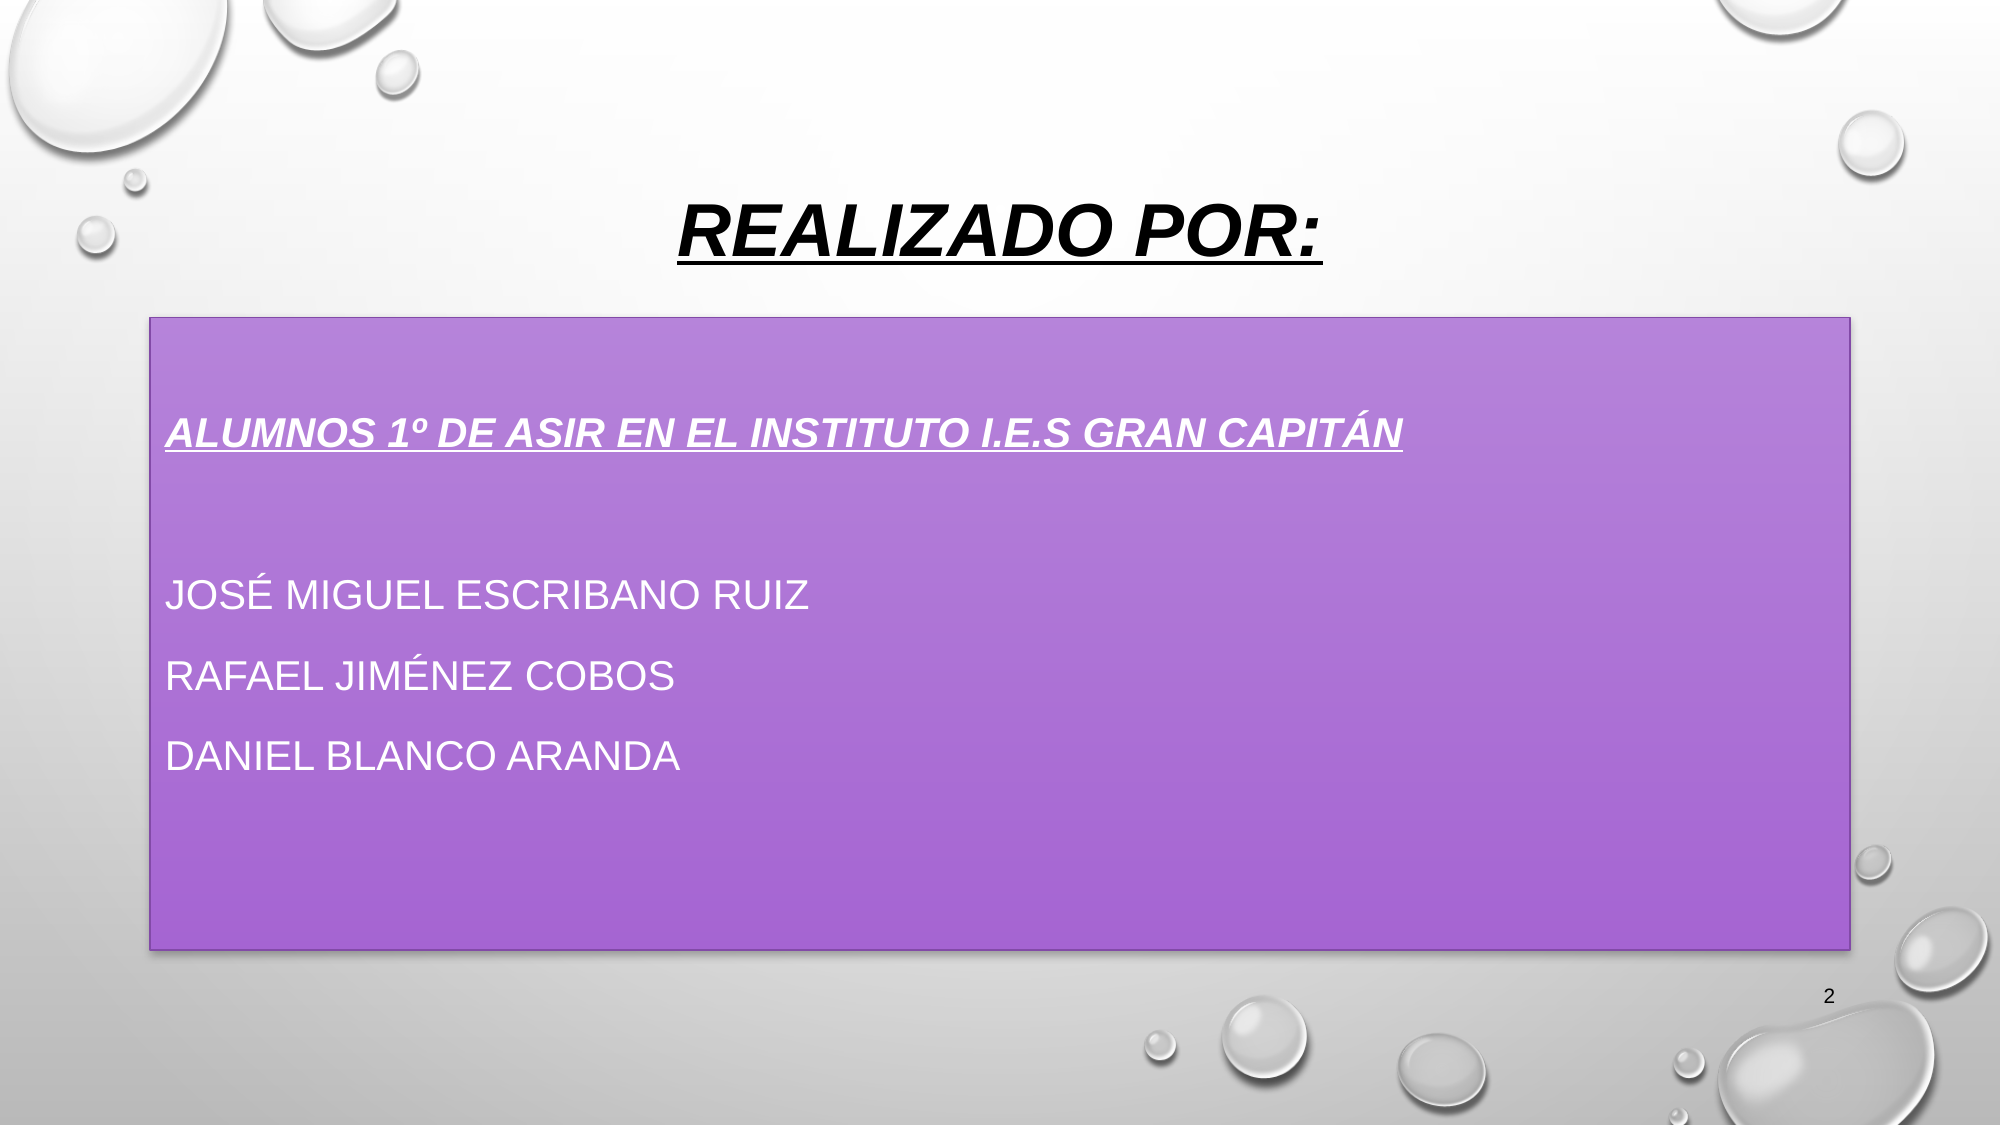

# Realizado por:

Alumnos 1º de asir en el instituto i.e.s gran capitán

José Miguel Escribano Ruiz
RAFAEL JIMÉNEZ COBOS
DANIEL BLANCO ARANDA
2